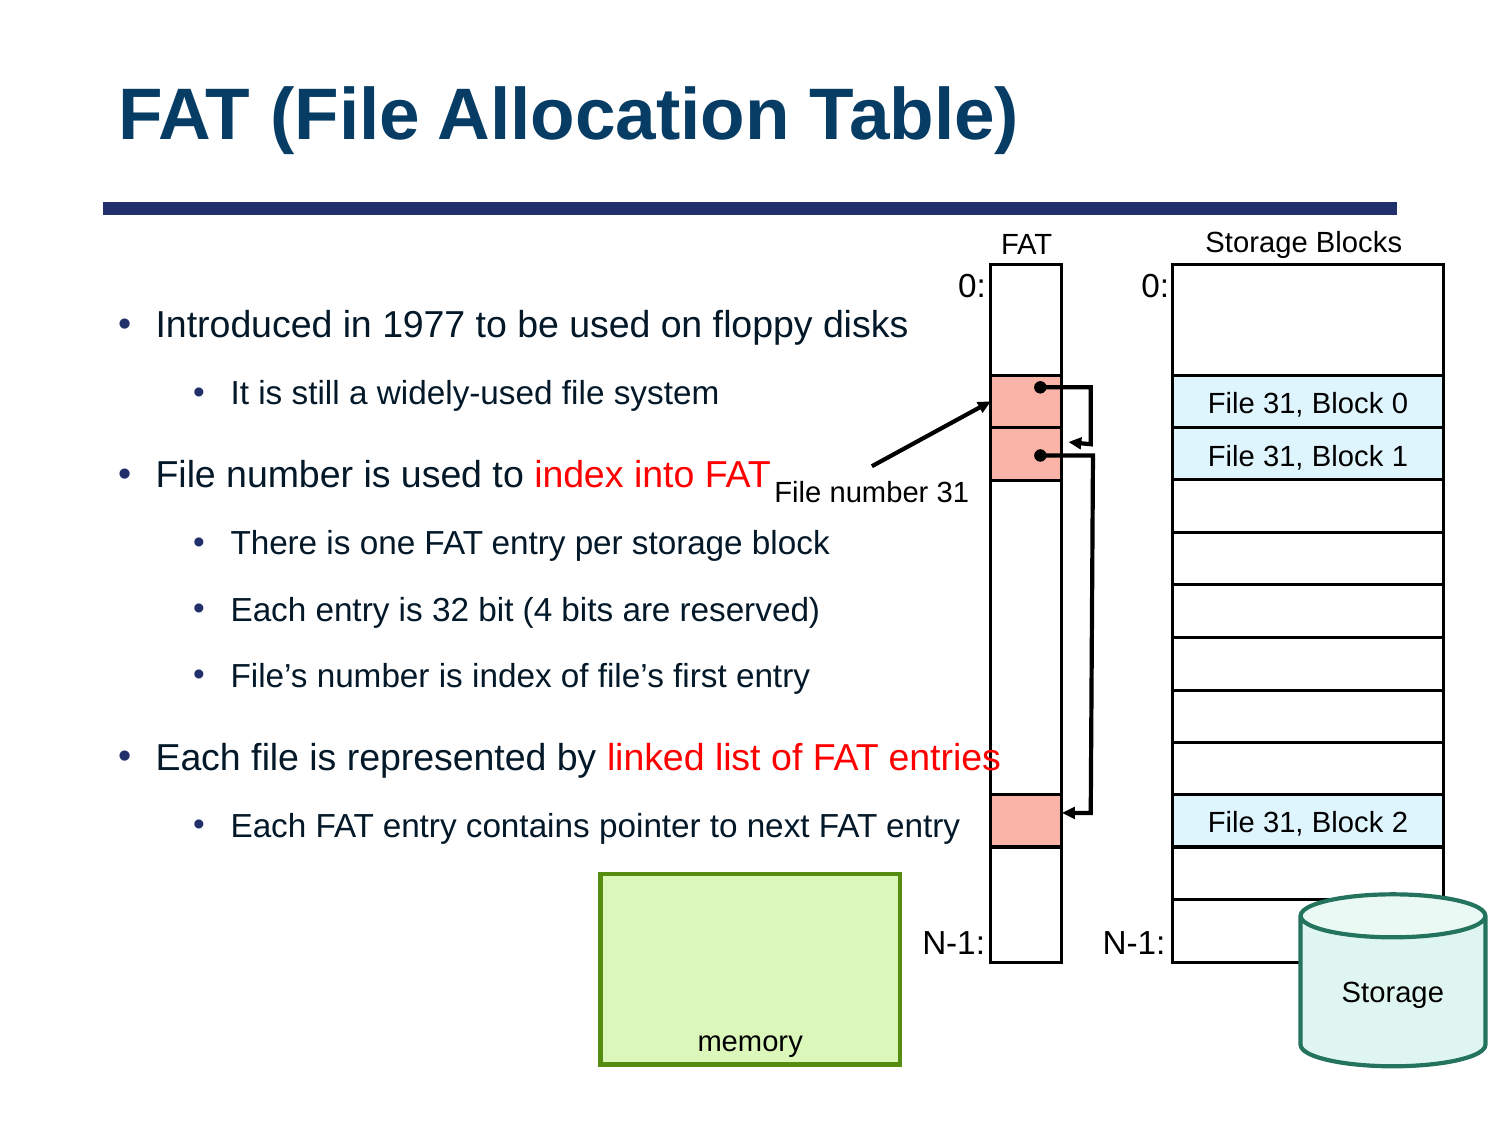

# FAT (File Allocation Table)
Storage Blocks
FAT
0:
0:

Introduced in 1977 to be used on floppy disks
It is still a widely-used file system
File number is used to index into FAT
There is one FAT entry per storage block
Each entry is 32 bit (4 bits are reserved)
File’s number is index of file’s first entry
Each file is represented by linked list of FAT entries
Each FAT entry contains pointer to next FAT entry

File 31, Block 0

File 31, Block 1

File number 31

File 31, Block 2
File 31, Block 2

memory
Storage
N-1:
N-1: